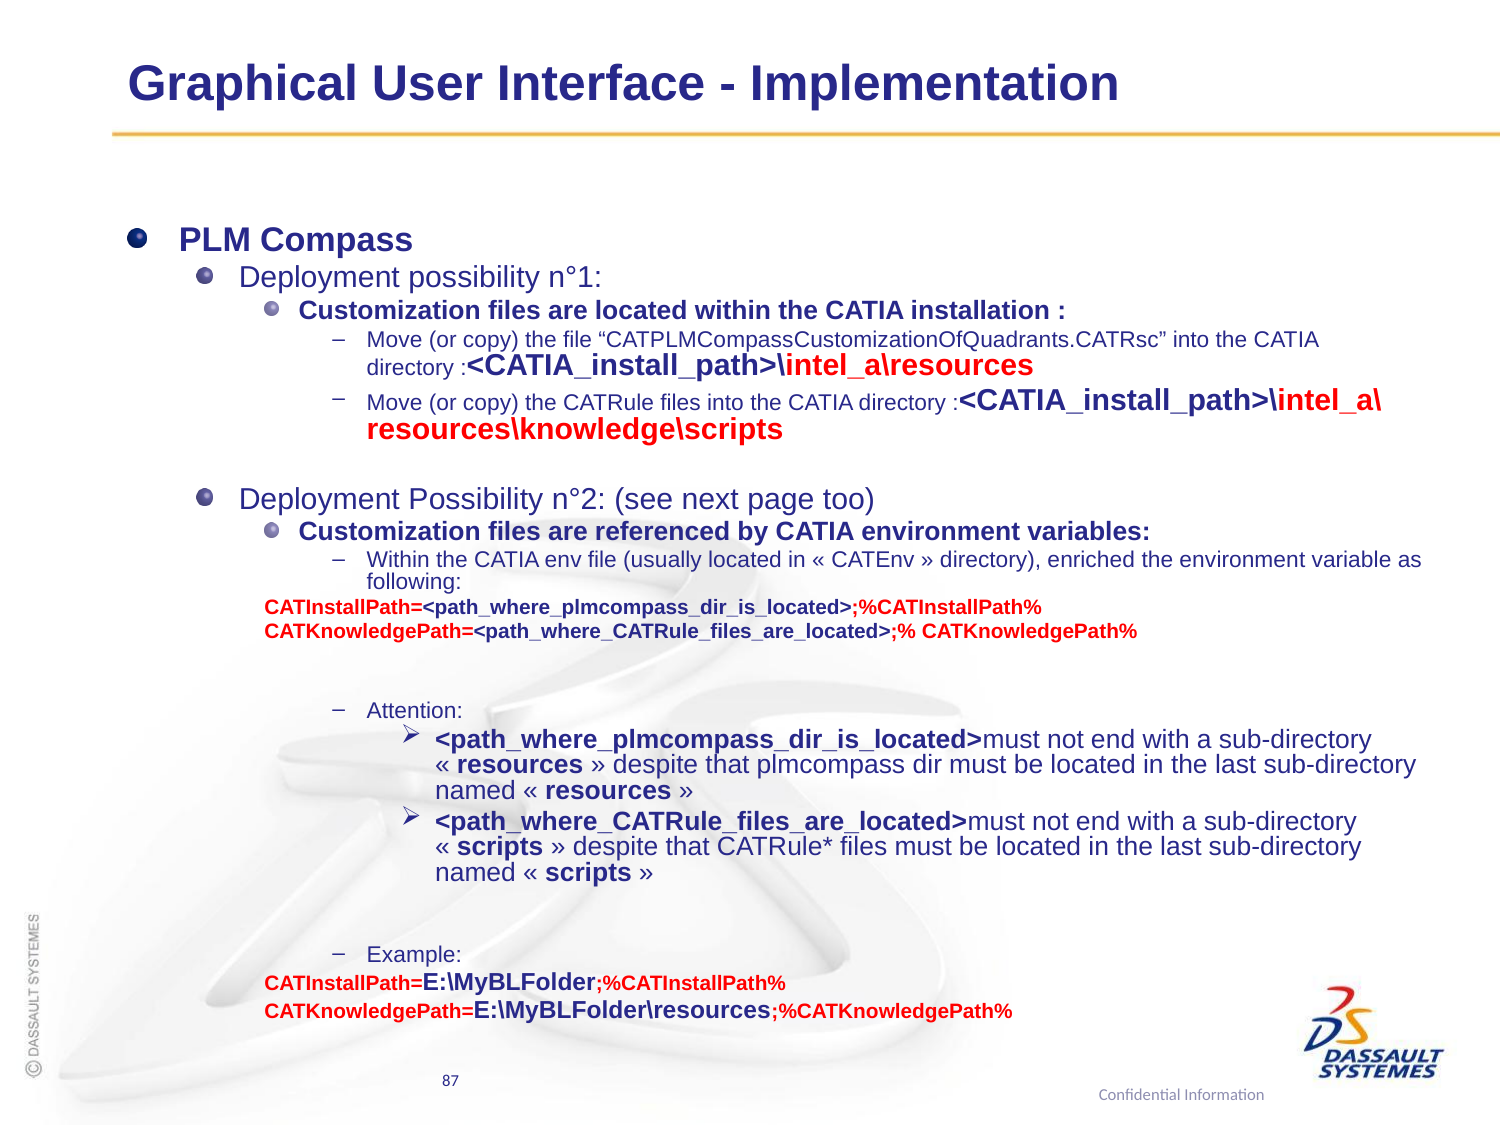

# Graphical User Interface - Implementation
PLM Compass
Deployment possibility n°1:
Customization files are located within the CATIA installation :
Move (or copy) the file “CATPLMCompassCustomizationOfQuadrants.CATRsc” into the CATIA directory :<CATIA_install_path>\intel_a\resources
Move (or copy) the CATRule files into the CATIA directory :<CATIA_install_path>\intel_a\resources\knowledge\scripts

Deployment Possibility n°2: (see next page too)
Customization files are referenced by CATIA environment variables:
Within the CATIA env file (usually located in « CATEnv » directory), enriched the environment variable as following:
CATInstallPath=<path_where_plmcompass_dir_is_located>;%CATInstallPath%
CATKnowledgePath=<path_where_CATRule_files_are_located>;% CATKnowledgePath%

Attention:
<path_where_plmcompass_dir_is_located>must not end with a sub-directory « resources » despite that plmcompass dir must be located in the last sub-directory named « resources »
<path_where_CATRule_files_are_located>must not end with a sub-directory « scripts » despite that CATRule* files must be located in the last sub-directory named « scripts »

Example:
CATInstallPath=E:\MyBLFolder;%CATInstallPath%
CATKnowledgePath=E:\MyBLFolder\resources;%CATKnowledgePath%